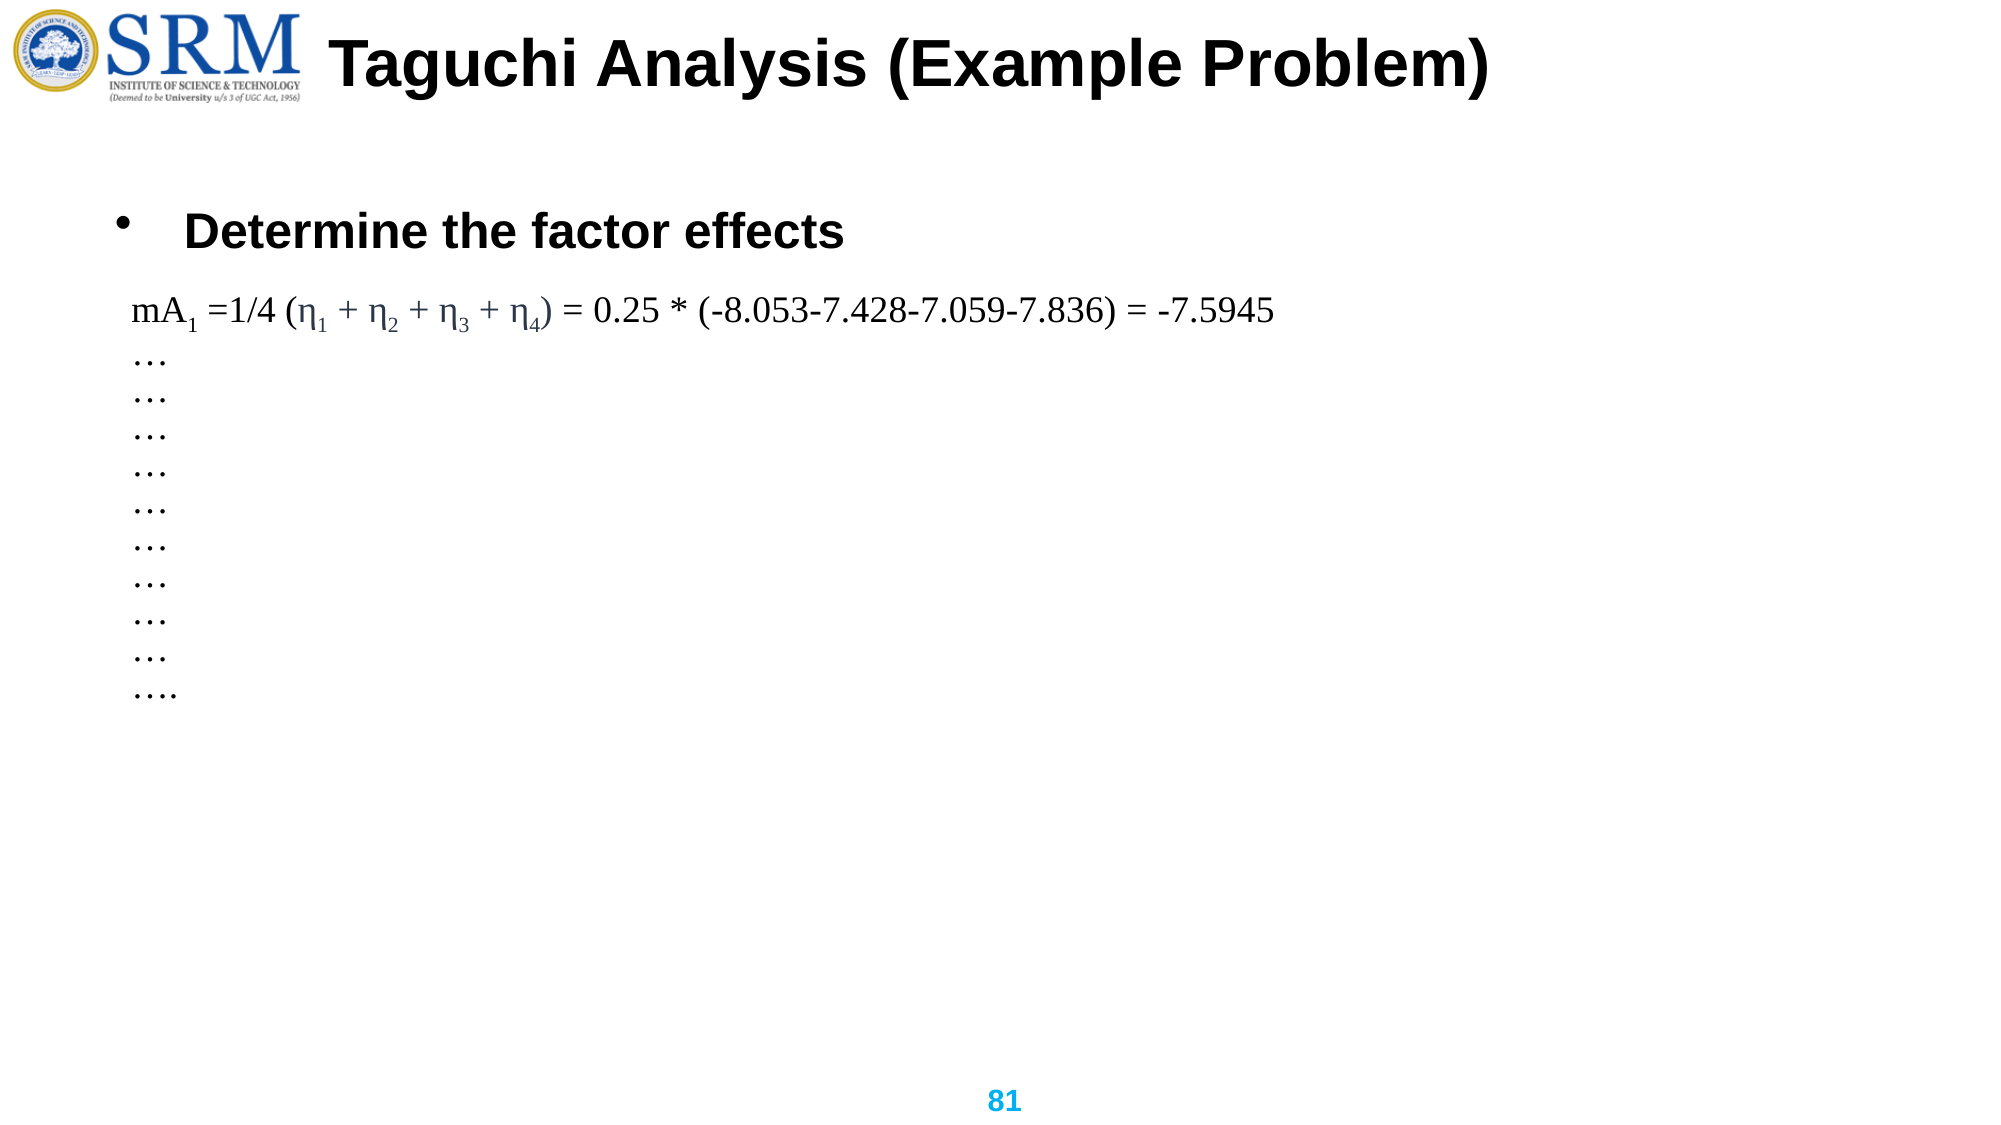

# Taguchi Analysis (Example Problem)
Determine the factor effects

mA1 =1/4 (η1 + η2 + η3 + η4) = 0.25 * (-8.053-7.428-7.059-7.836) = -7.5945
…
…
…
…
…
…
…
…
…
….
81